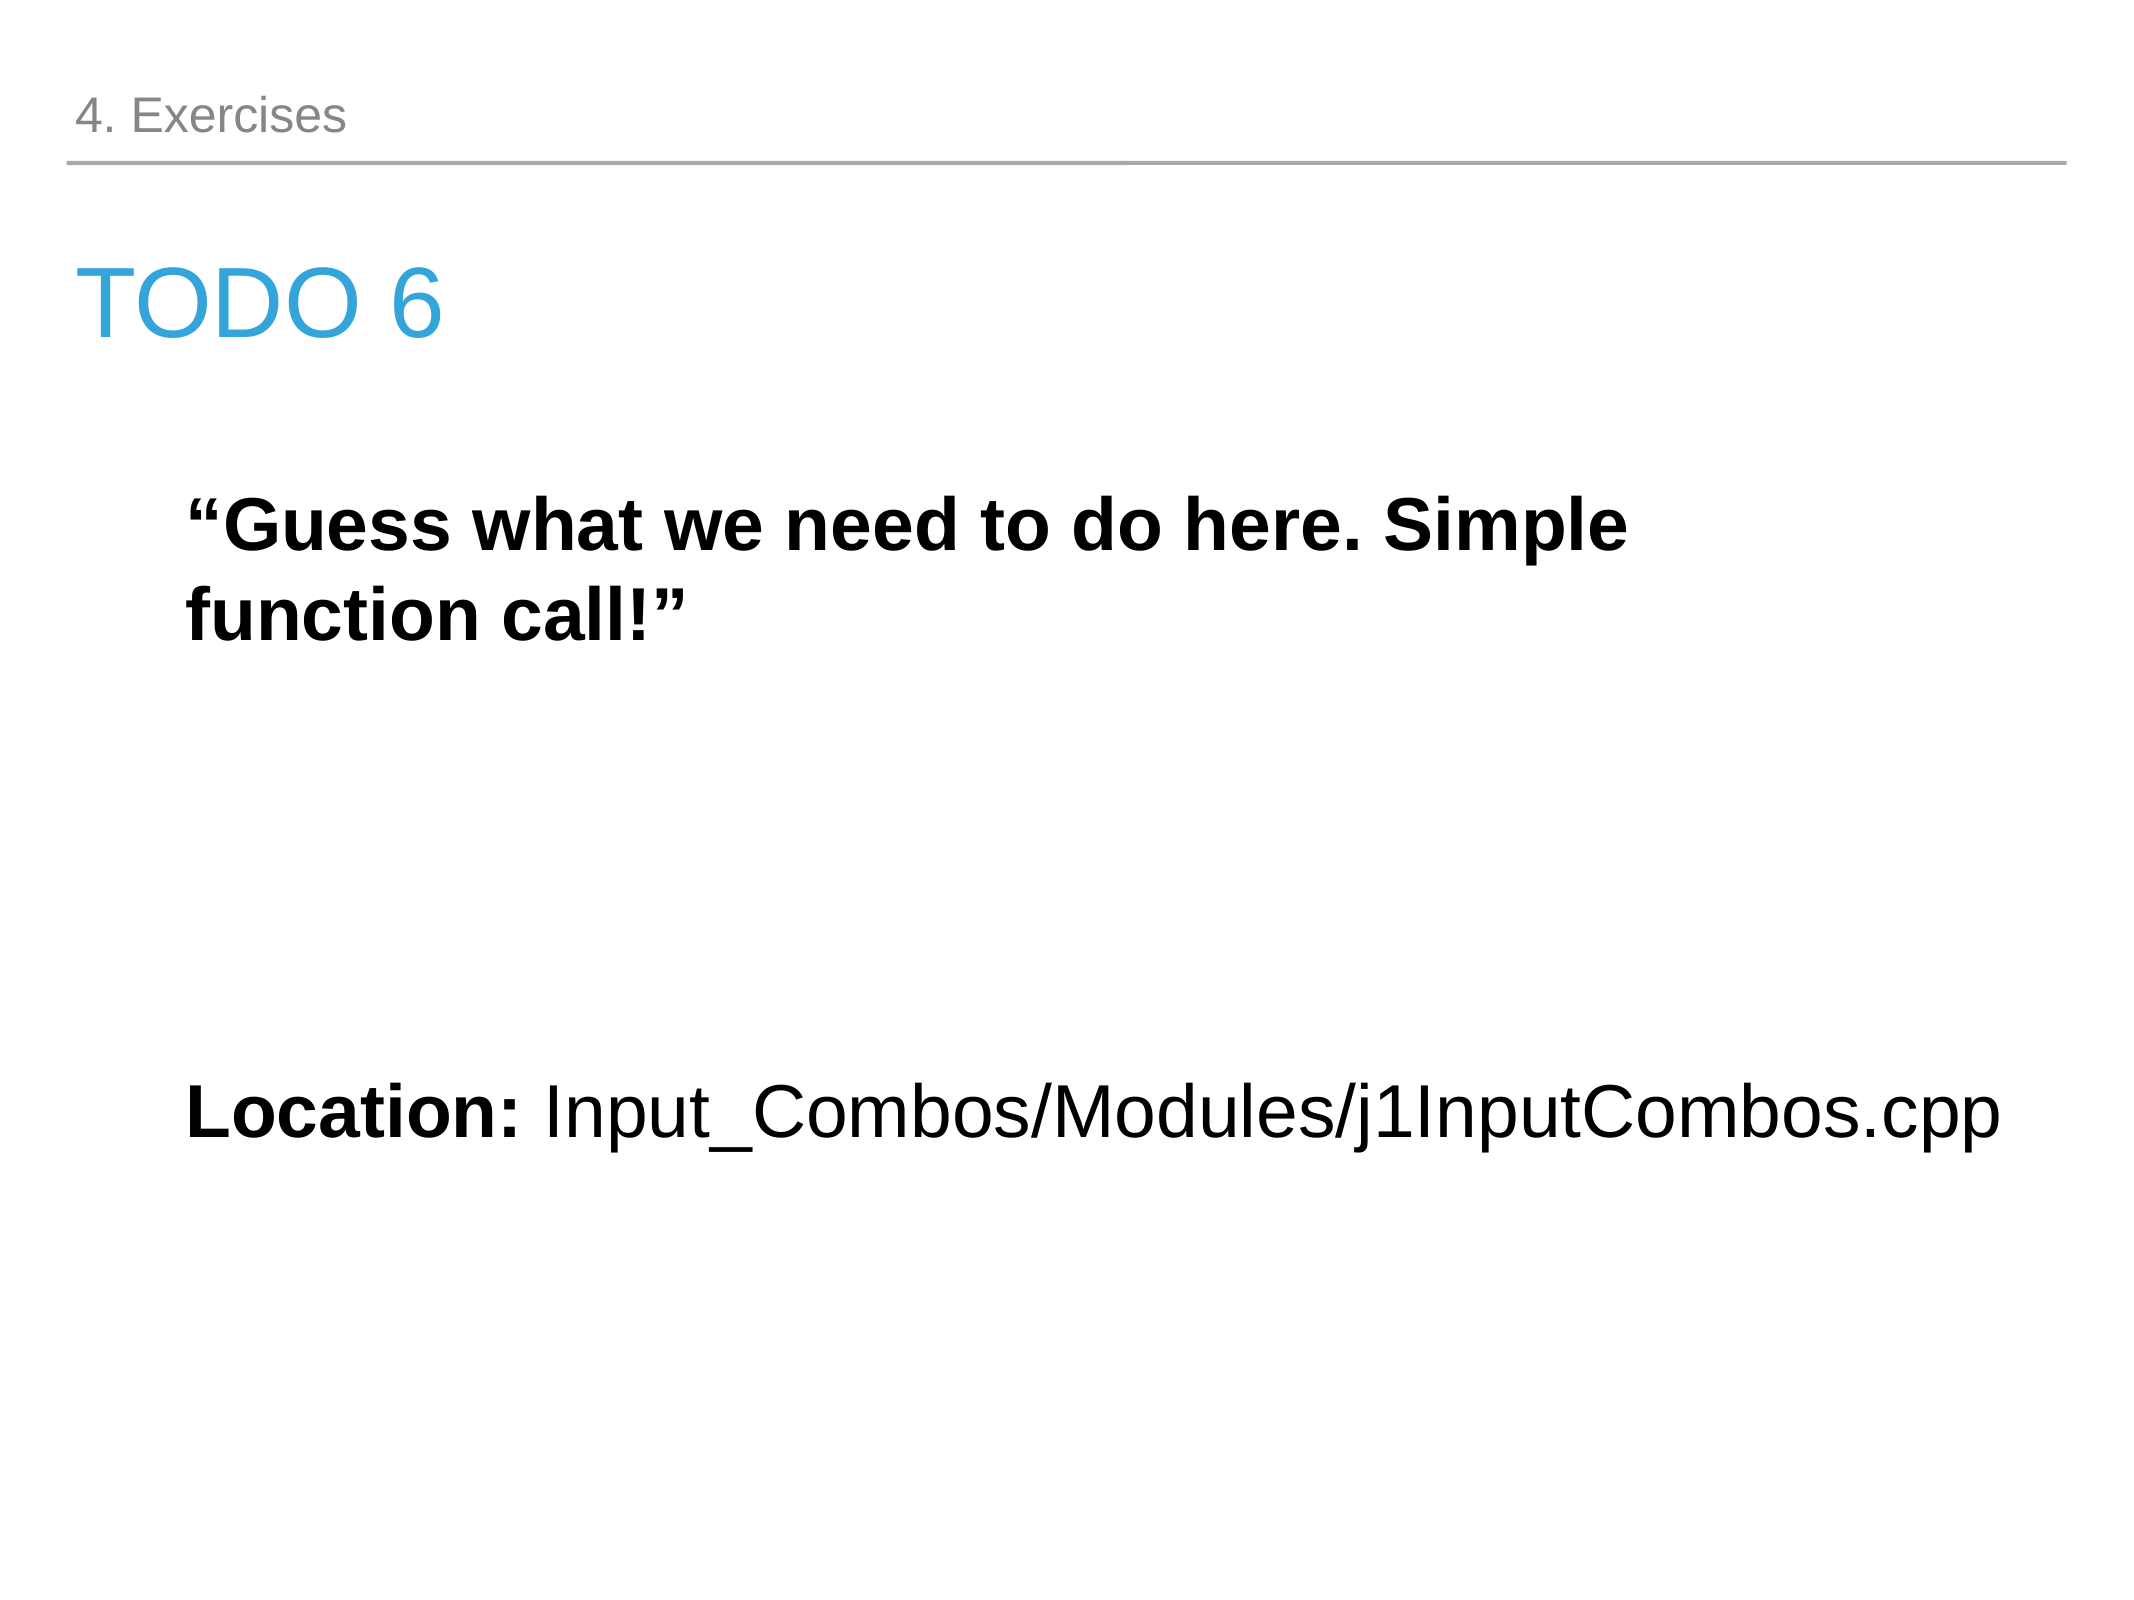

4. Exercises
# TODO 6
“Guess what we need to do here. Simple function call!”
Location: Input_Combos/Modules/j1InputCombos.cpp